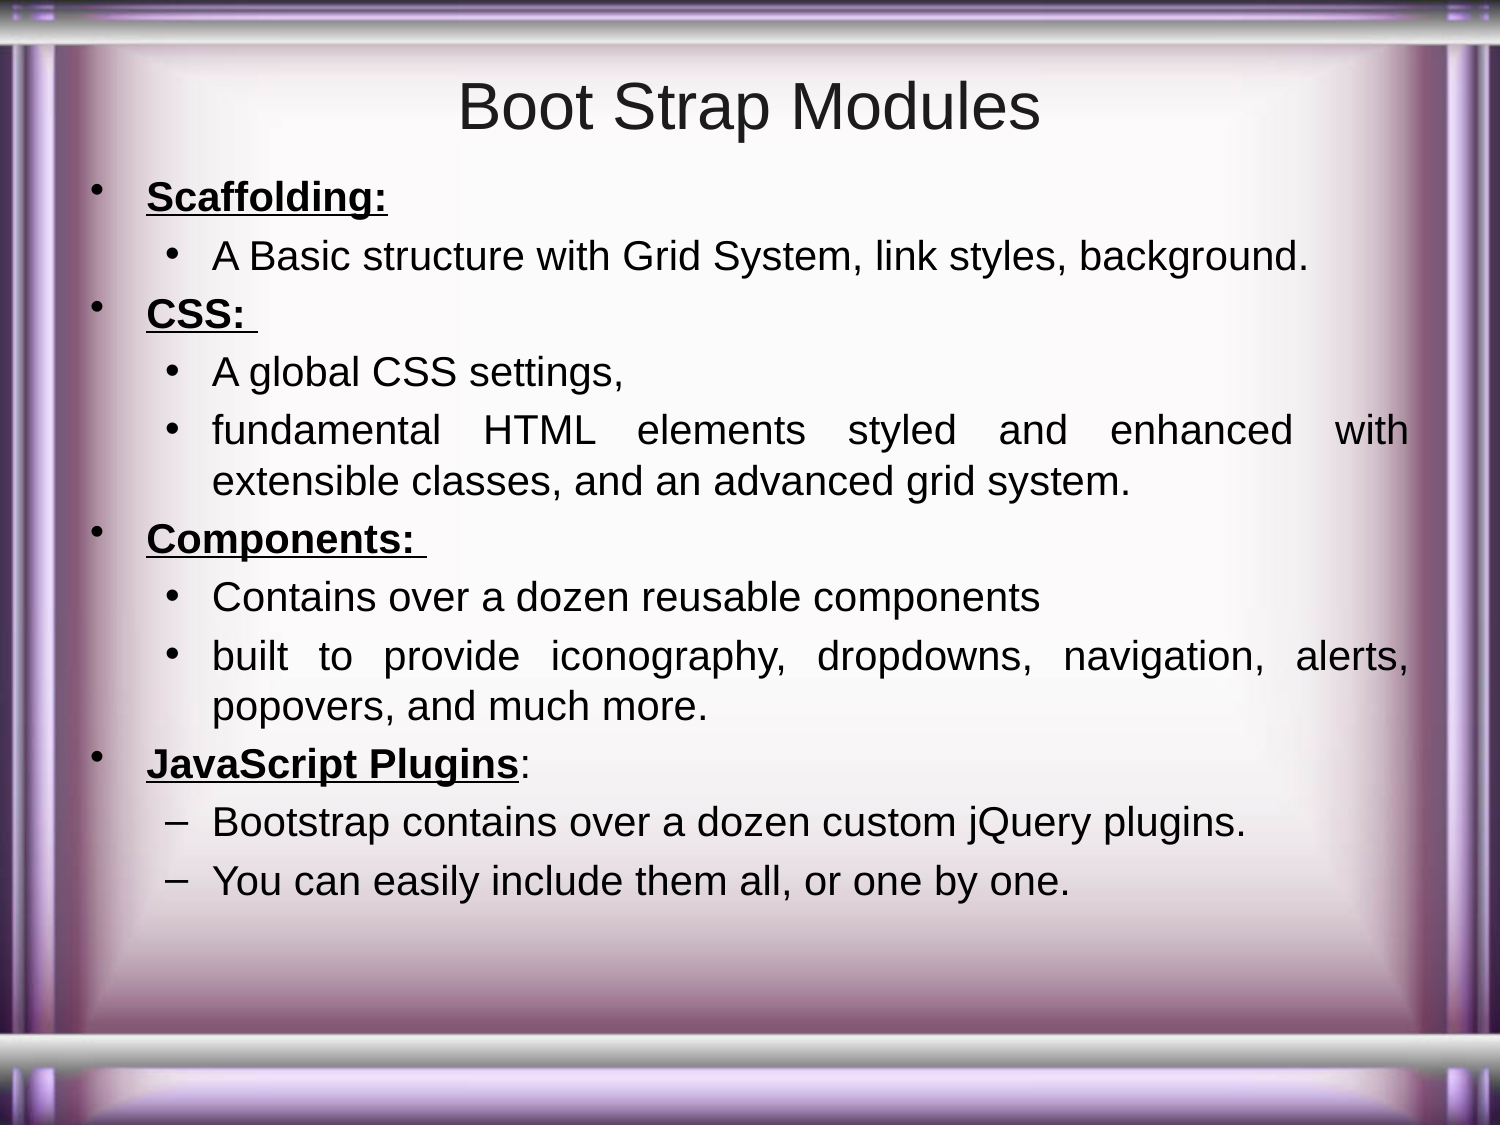

# Boot Strap Modules
Scaffolding:
A Basic structure with Grid System, link styles, background.
CSS:
A global CSS settings,
fundamental HTML elements styled and enhanced with extensible classes, and an advanced grid system.
Components:
Contains over a dozen reusable components
built to provide iconography, dropdowns, navigation, alerts, popovers, and much more.
JavaScript Plugins:
Bootstrap contains over a dozen custom jQuery plugins.
You can easily include them all, or one by one.